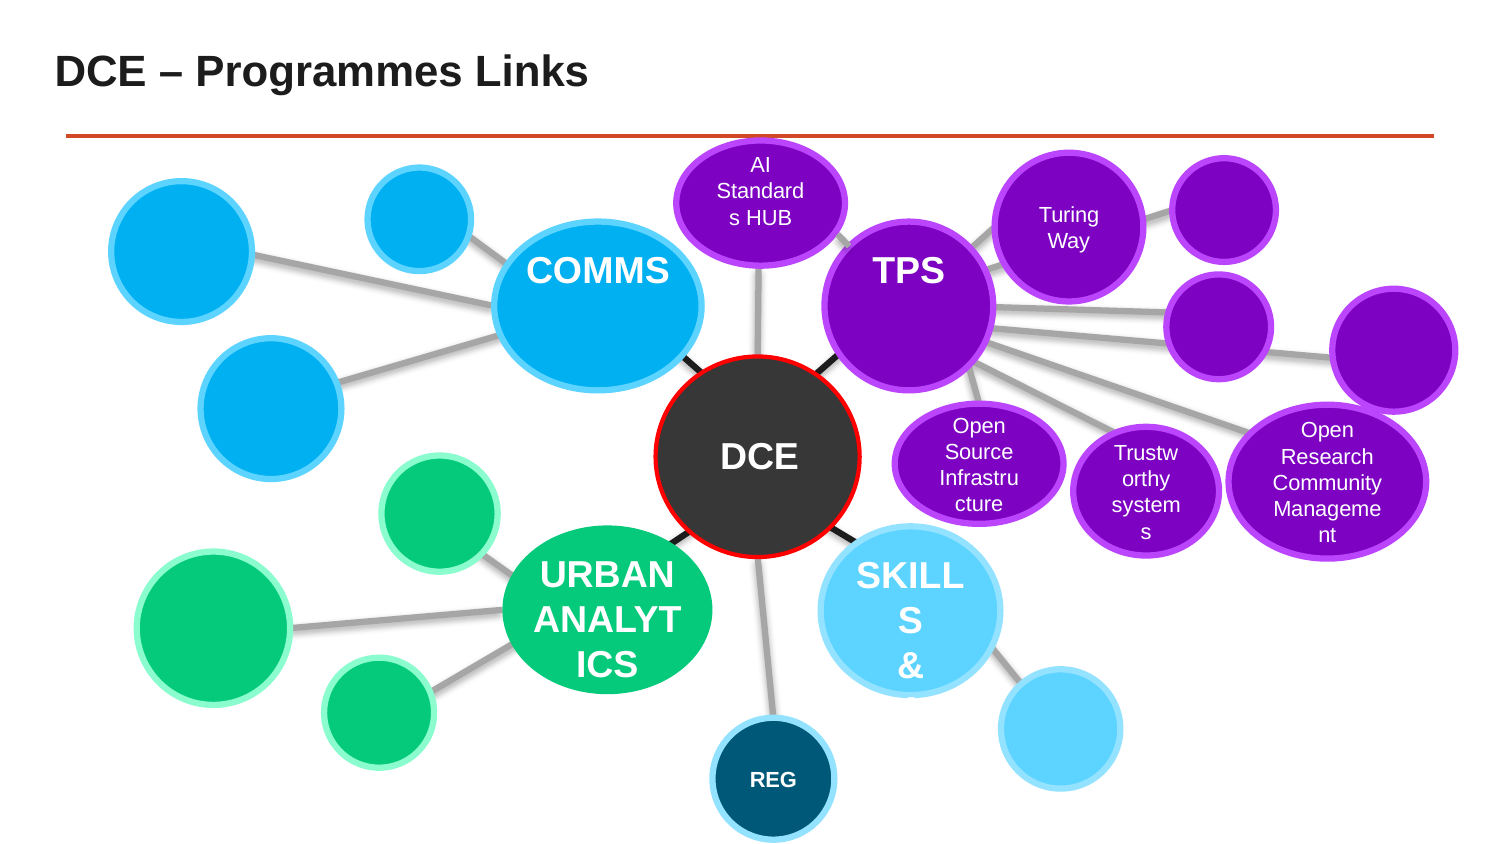

# DCE – Programmes Links
AI Standards HUB

Turing Way

COMMS
TPS

Open Source Infrastructure
Open Research Community Management
DCE
Trustworthy systems

URBAN ANALYTICS
SKILLS
&
TRAINING

REG